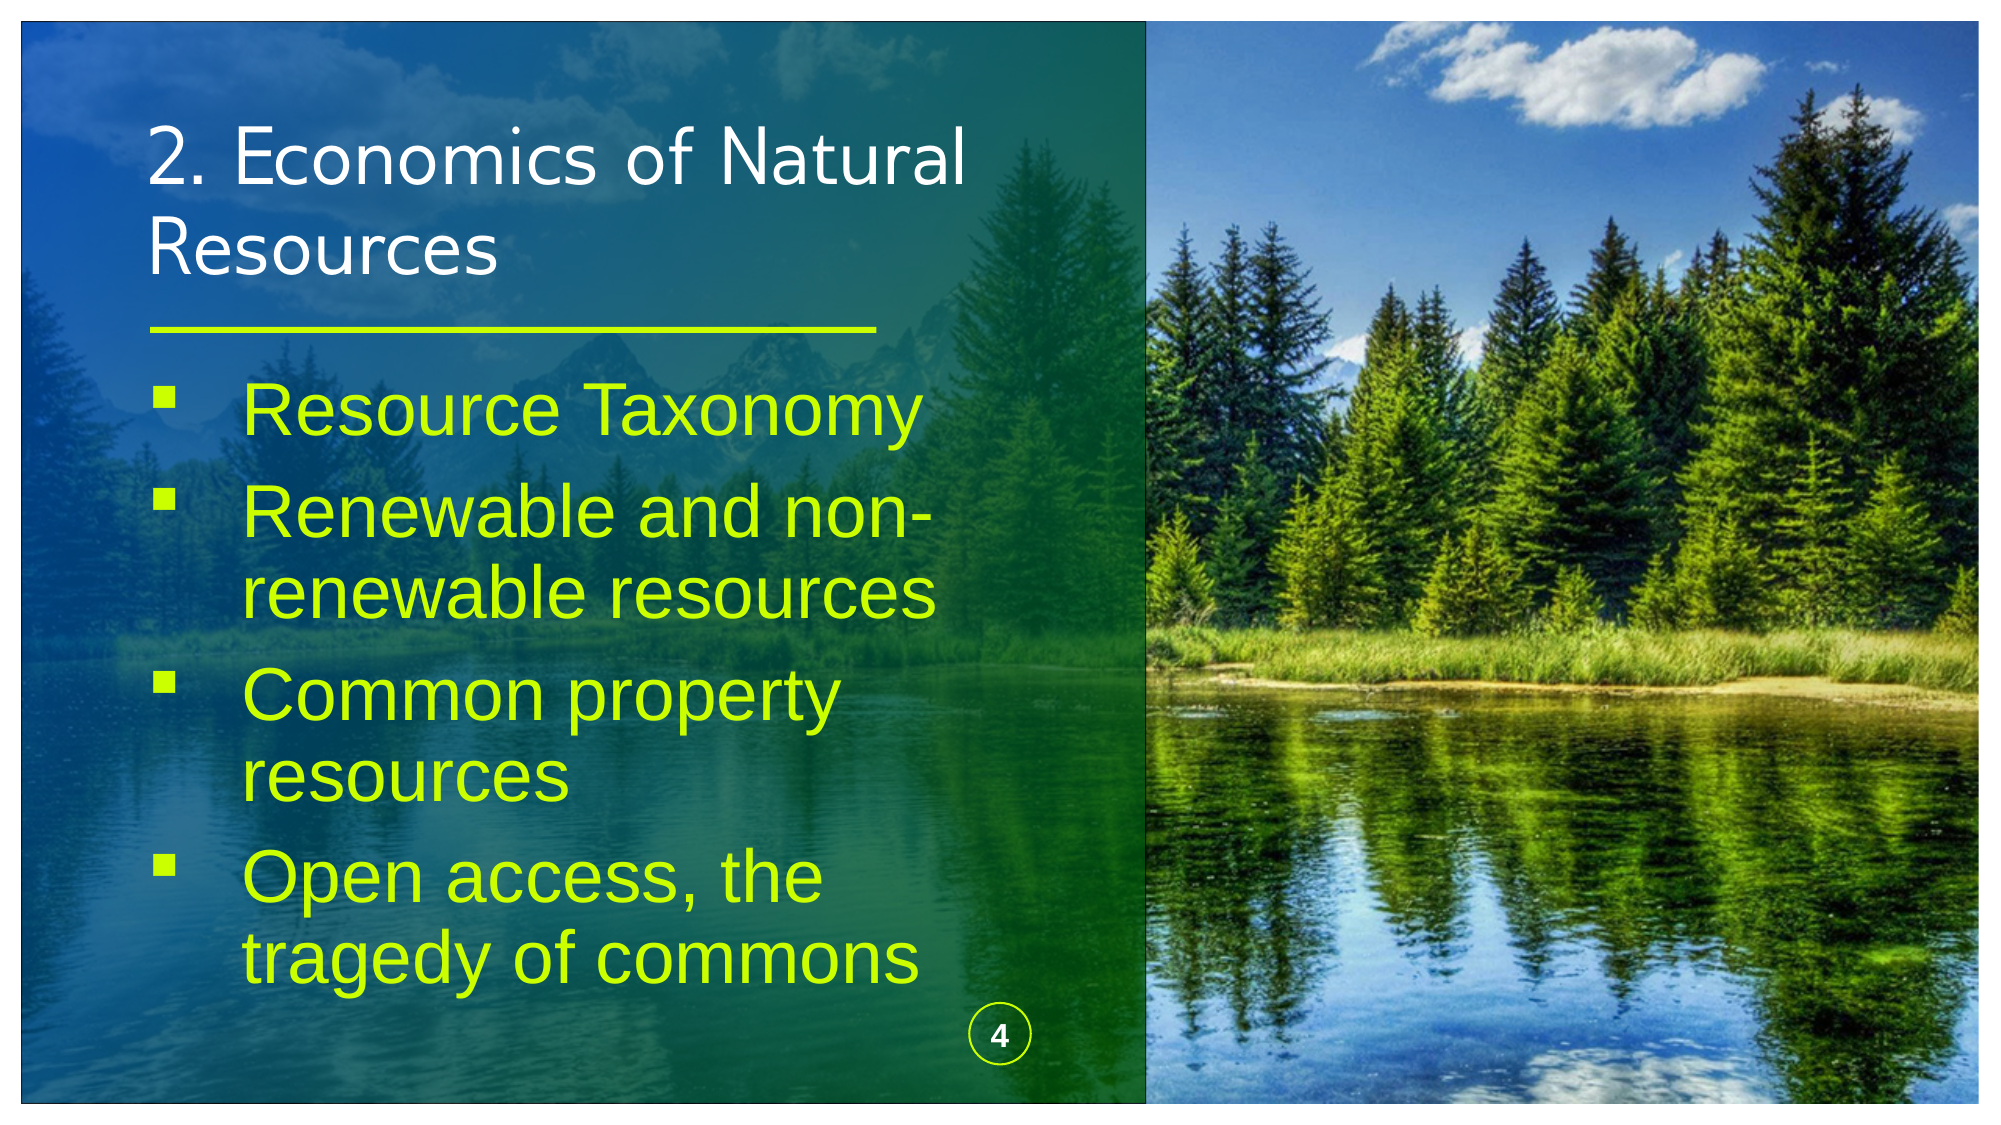

# 2. Economics of Natural Resources
Resource Taxonomy
Renewable and non-renewable resources
Common property resources
Open access, the tragedy of commons
4